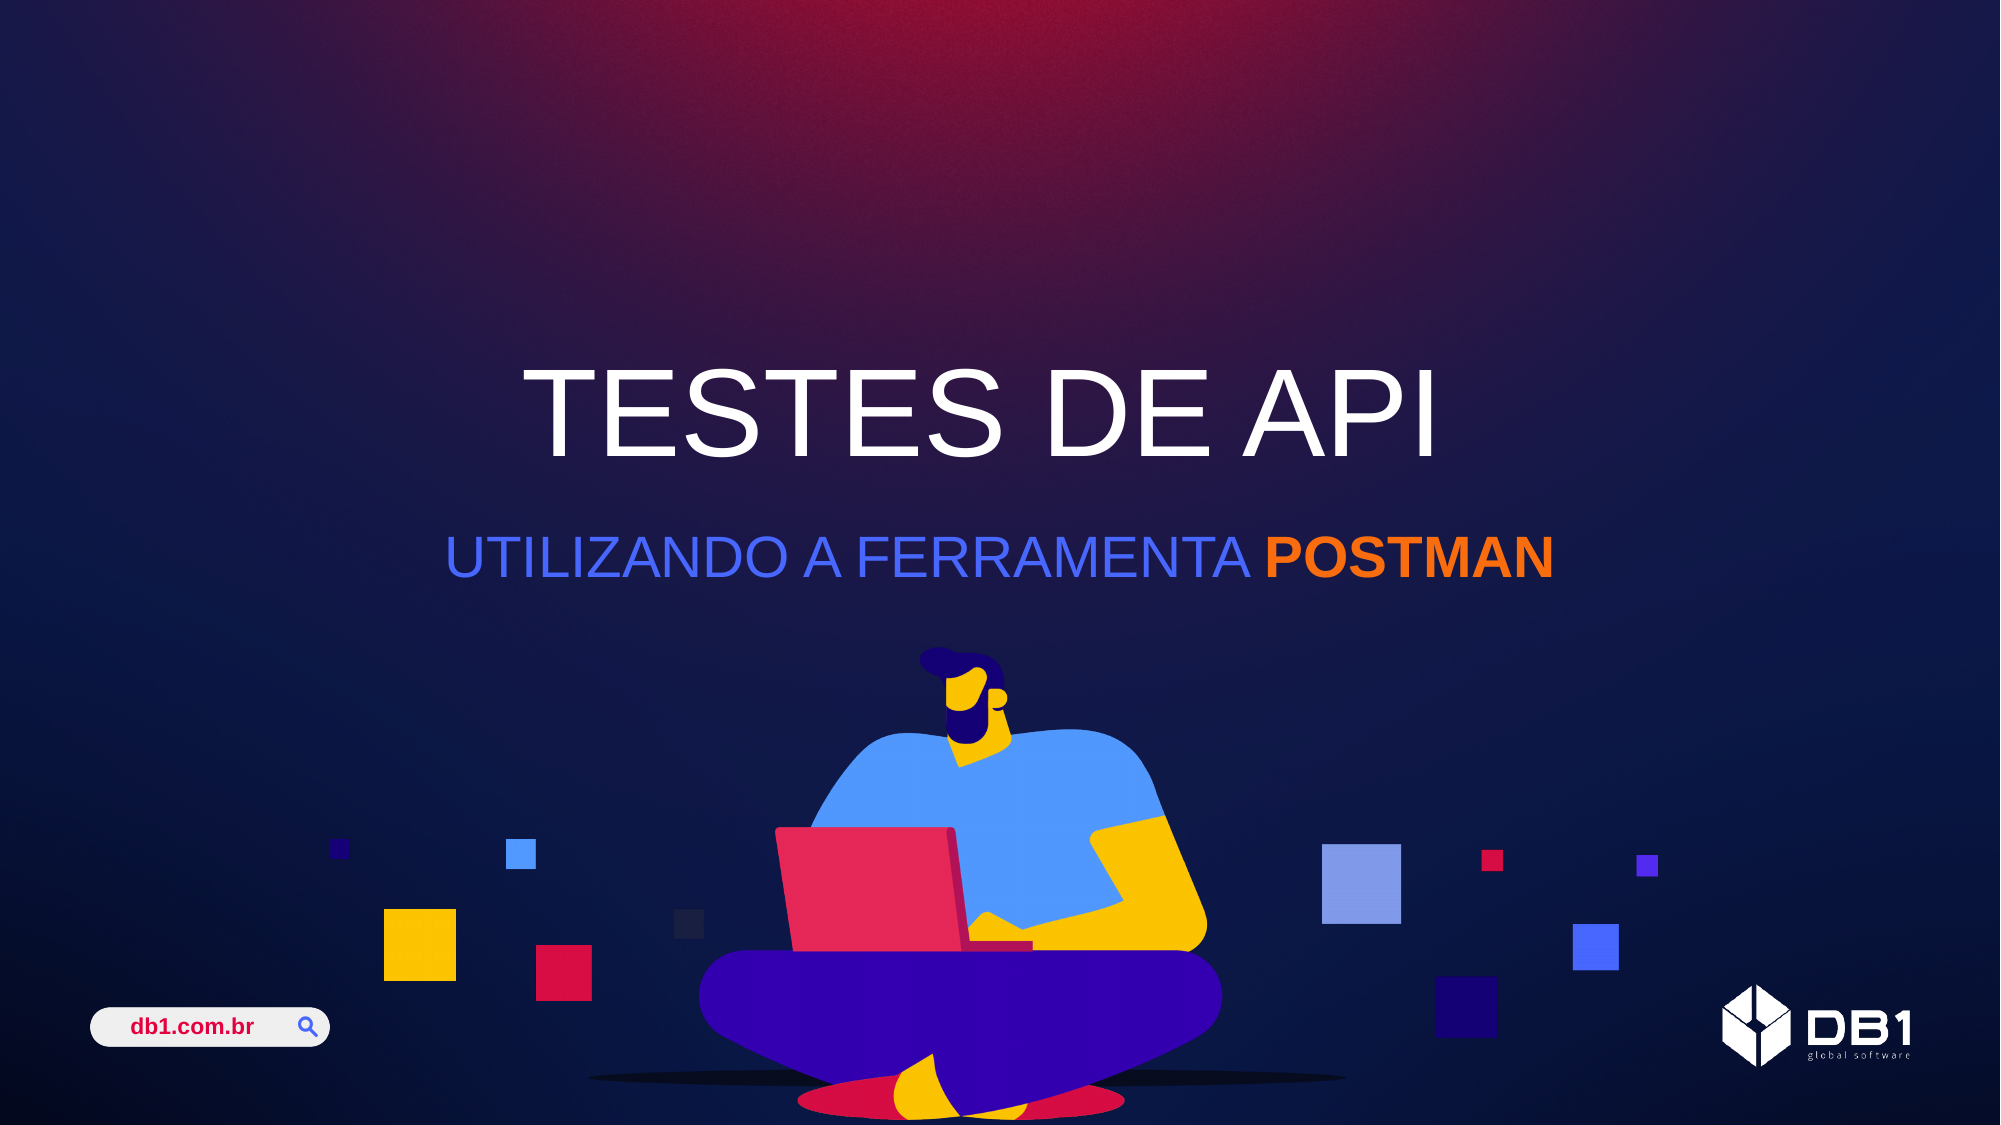

# TESTES DE API
UTILIZANDO A FERRAMENTA POSTMAN